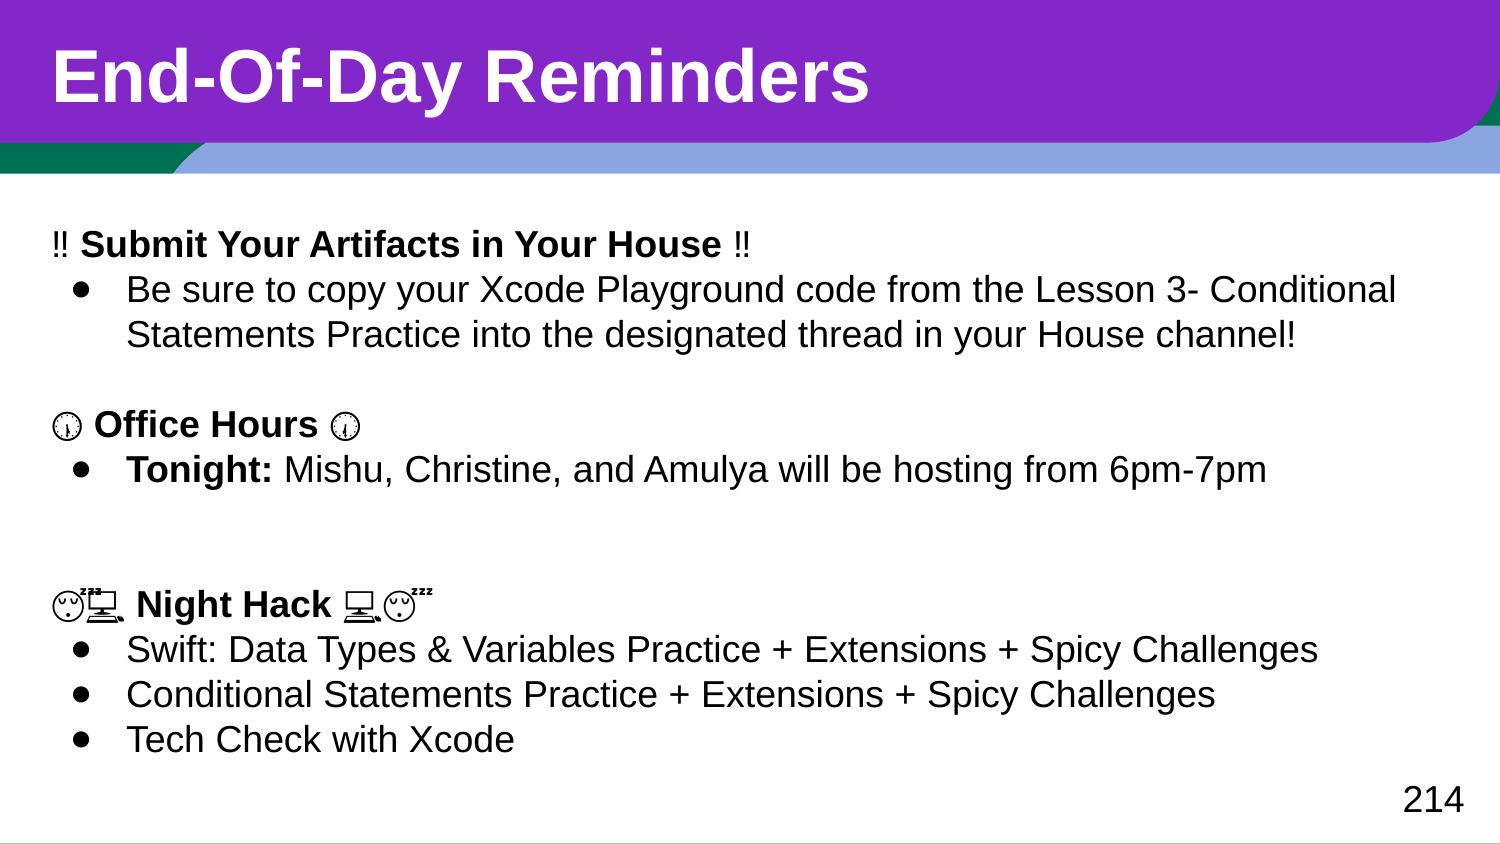

# End-Of-Day Reminders
‼️ Submit Your Artifacts in Your House ‼️
Be sure to copy your Xcode Playground code from the Lesson 3- Conditional Statements Practice into the designated thread in your House channel!

🕠 Office Hours 🕡
Tonight: Mishu, Christine, and Amulya will be hosting from 6pm-7pm

😴💻 Night Hack 💻😴
Swift: Data Types & Variables Practice + Extensions + Spicy Challenges
Conditional Statements Practice + Extensions + Spicy Challenges
Tech Check with Xcode